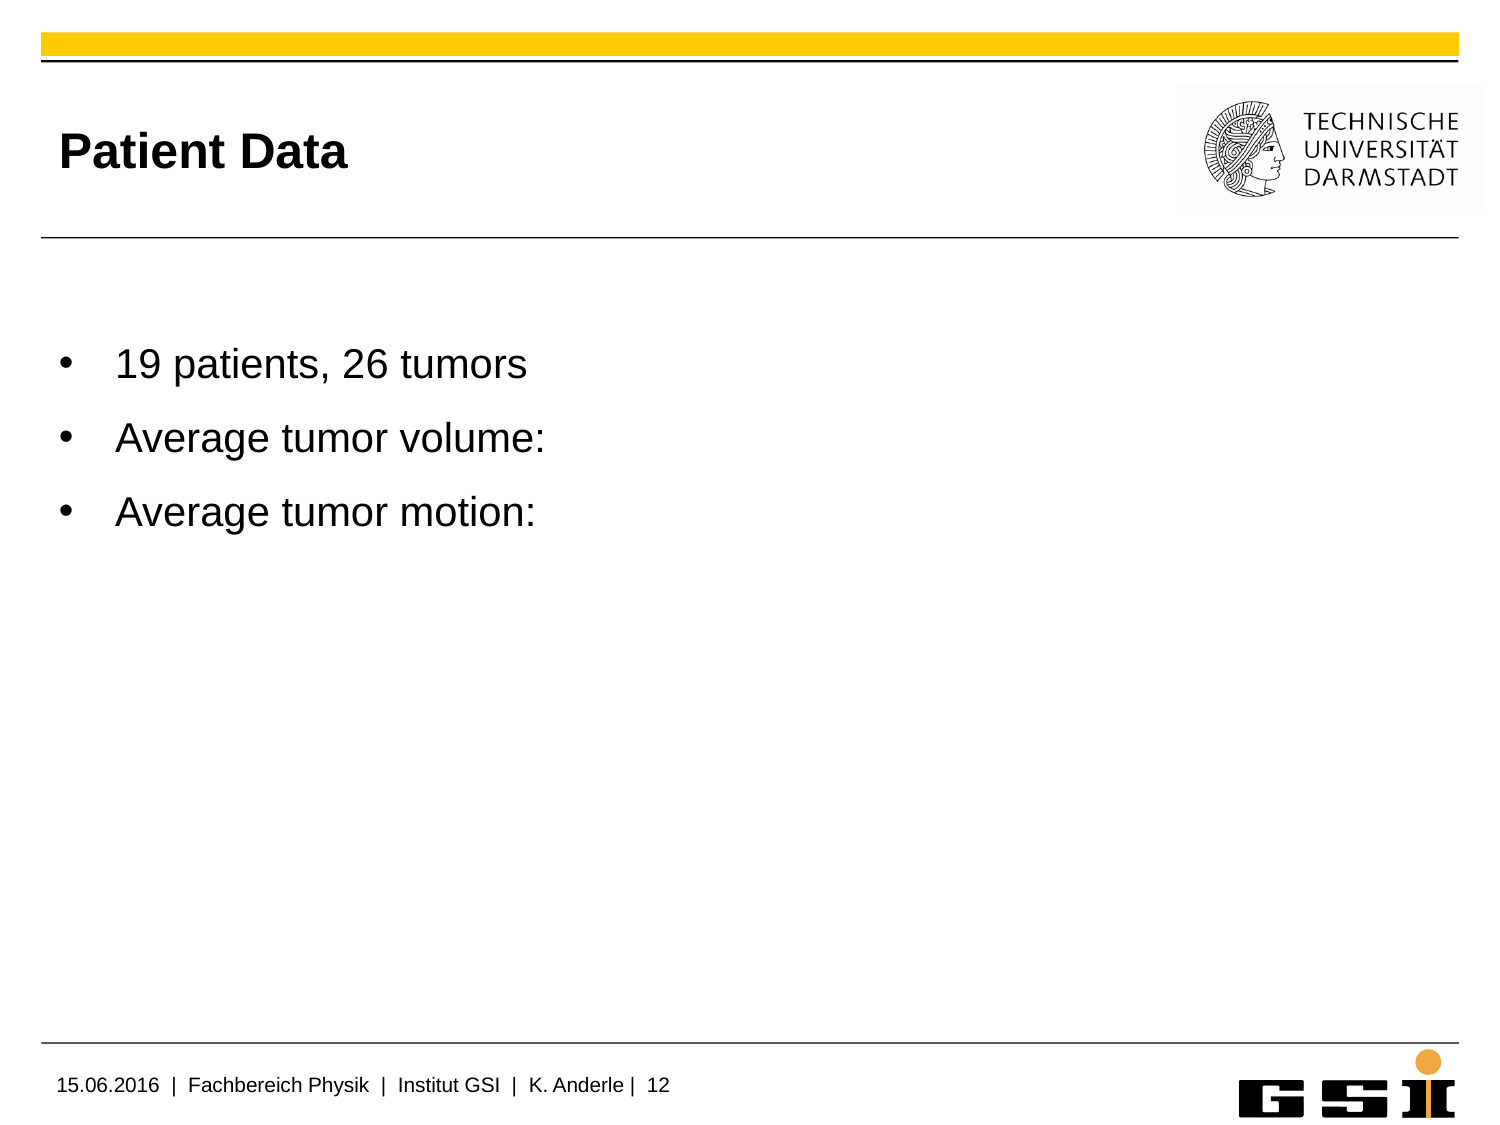

# Patient Data

19 patients, 26 tumors
Average tumor volume:
Average tumor motion: